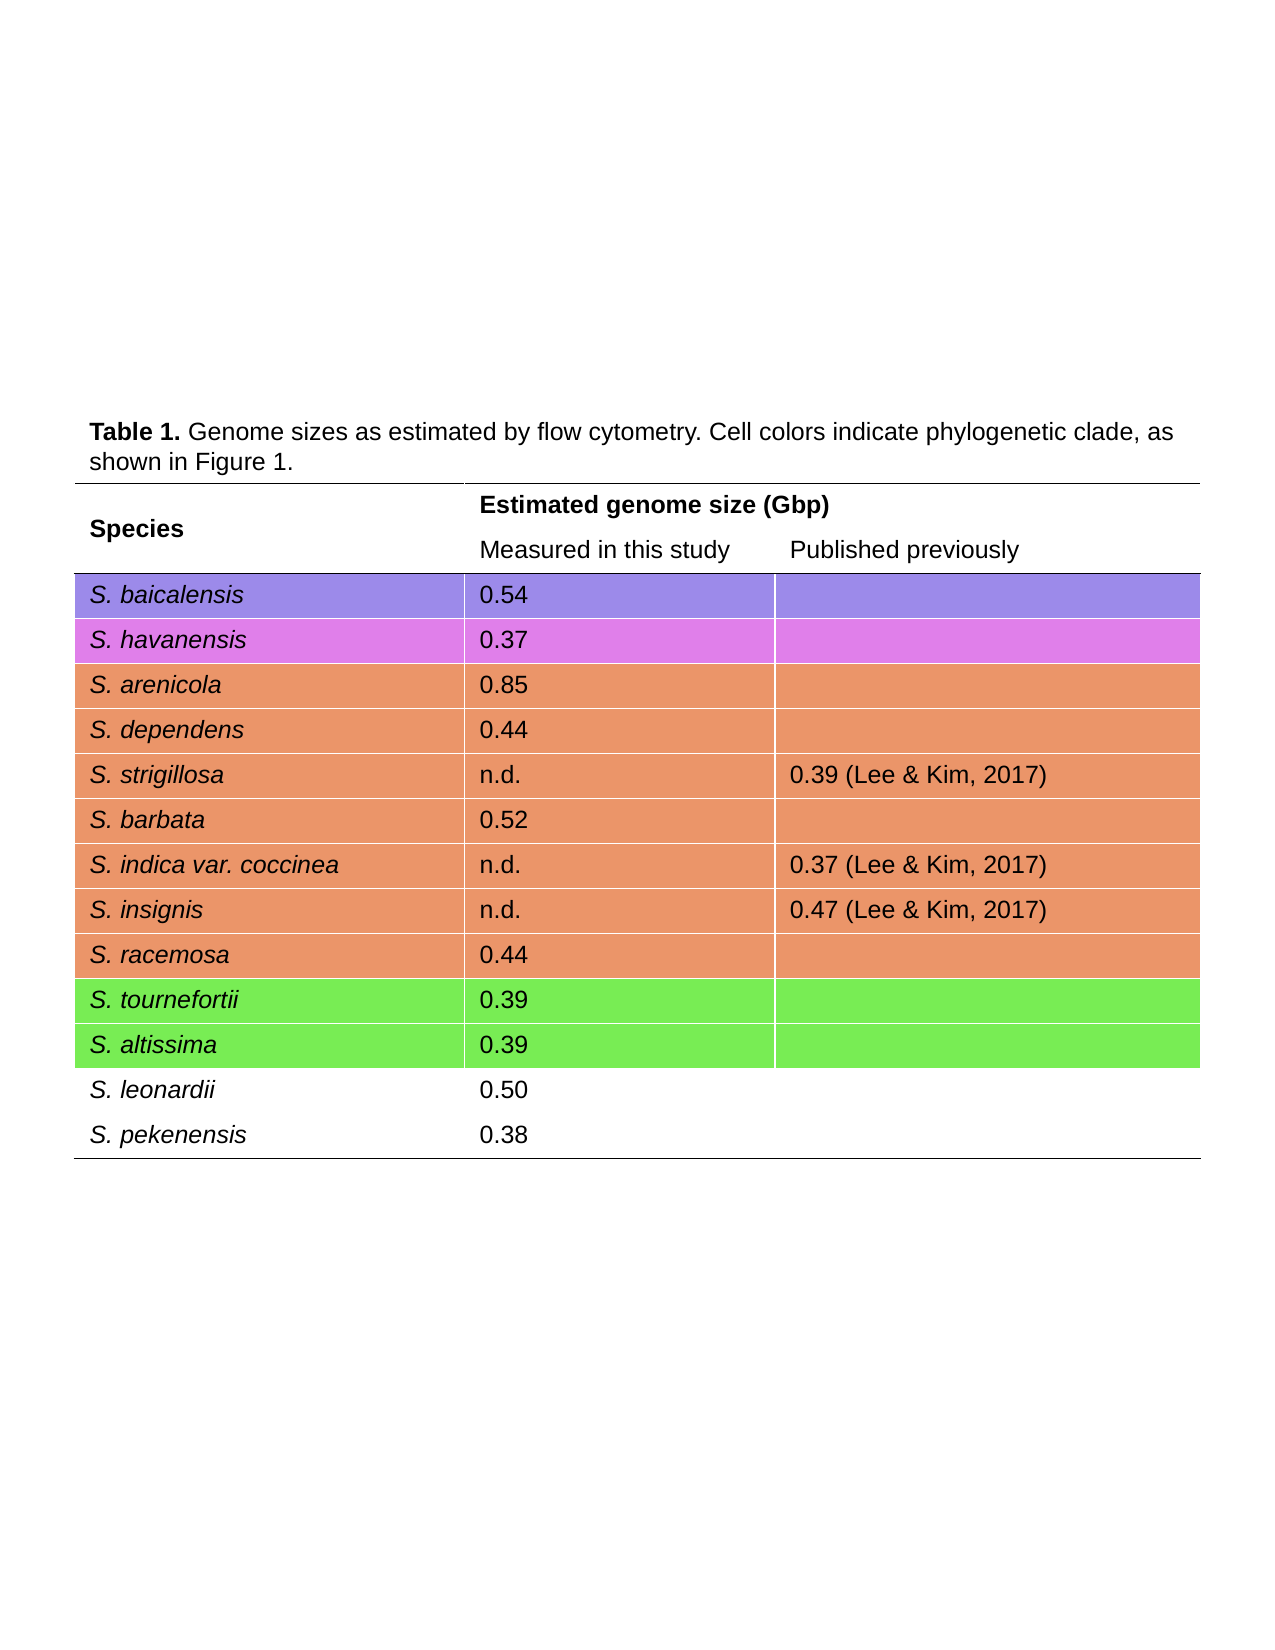

Table 1. Genome sizes as estimated by flow cytometry. Cell colors indicate phylogenetic clade, as shown in Figure 1.
| Species | Estimated genome size (Gbp) |  |
| --- | --- | --- |
|  | Measured in this study | Published previously |
| S. baicalensis | 0.54 |  |
| S. havanensis | 0.37 |  |
| S. arenicola | 0.85 |  |
| S. dependens | 0.44 |  |
| S. strigillosa | n.d. | 0.39 (Lee & Kim, 2017) |
| S. barbata | 0.52 |  |
| S. indica var. coccinea | n.d. | 0.37 (Lee & Kim, 2017) |
| S. insignis | n.d. | 0.47 (Lee & Kim, 2017) |
| S. racemosa | 0.44 |  |
| S. tournefortii | 0.39 |  |
| S. altissima | 0.39 |  |
| S. leonardii | 0.50 |  |
| S. pekenensis | 0.38 |  |